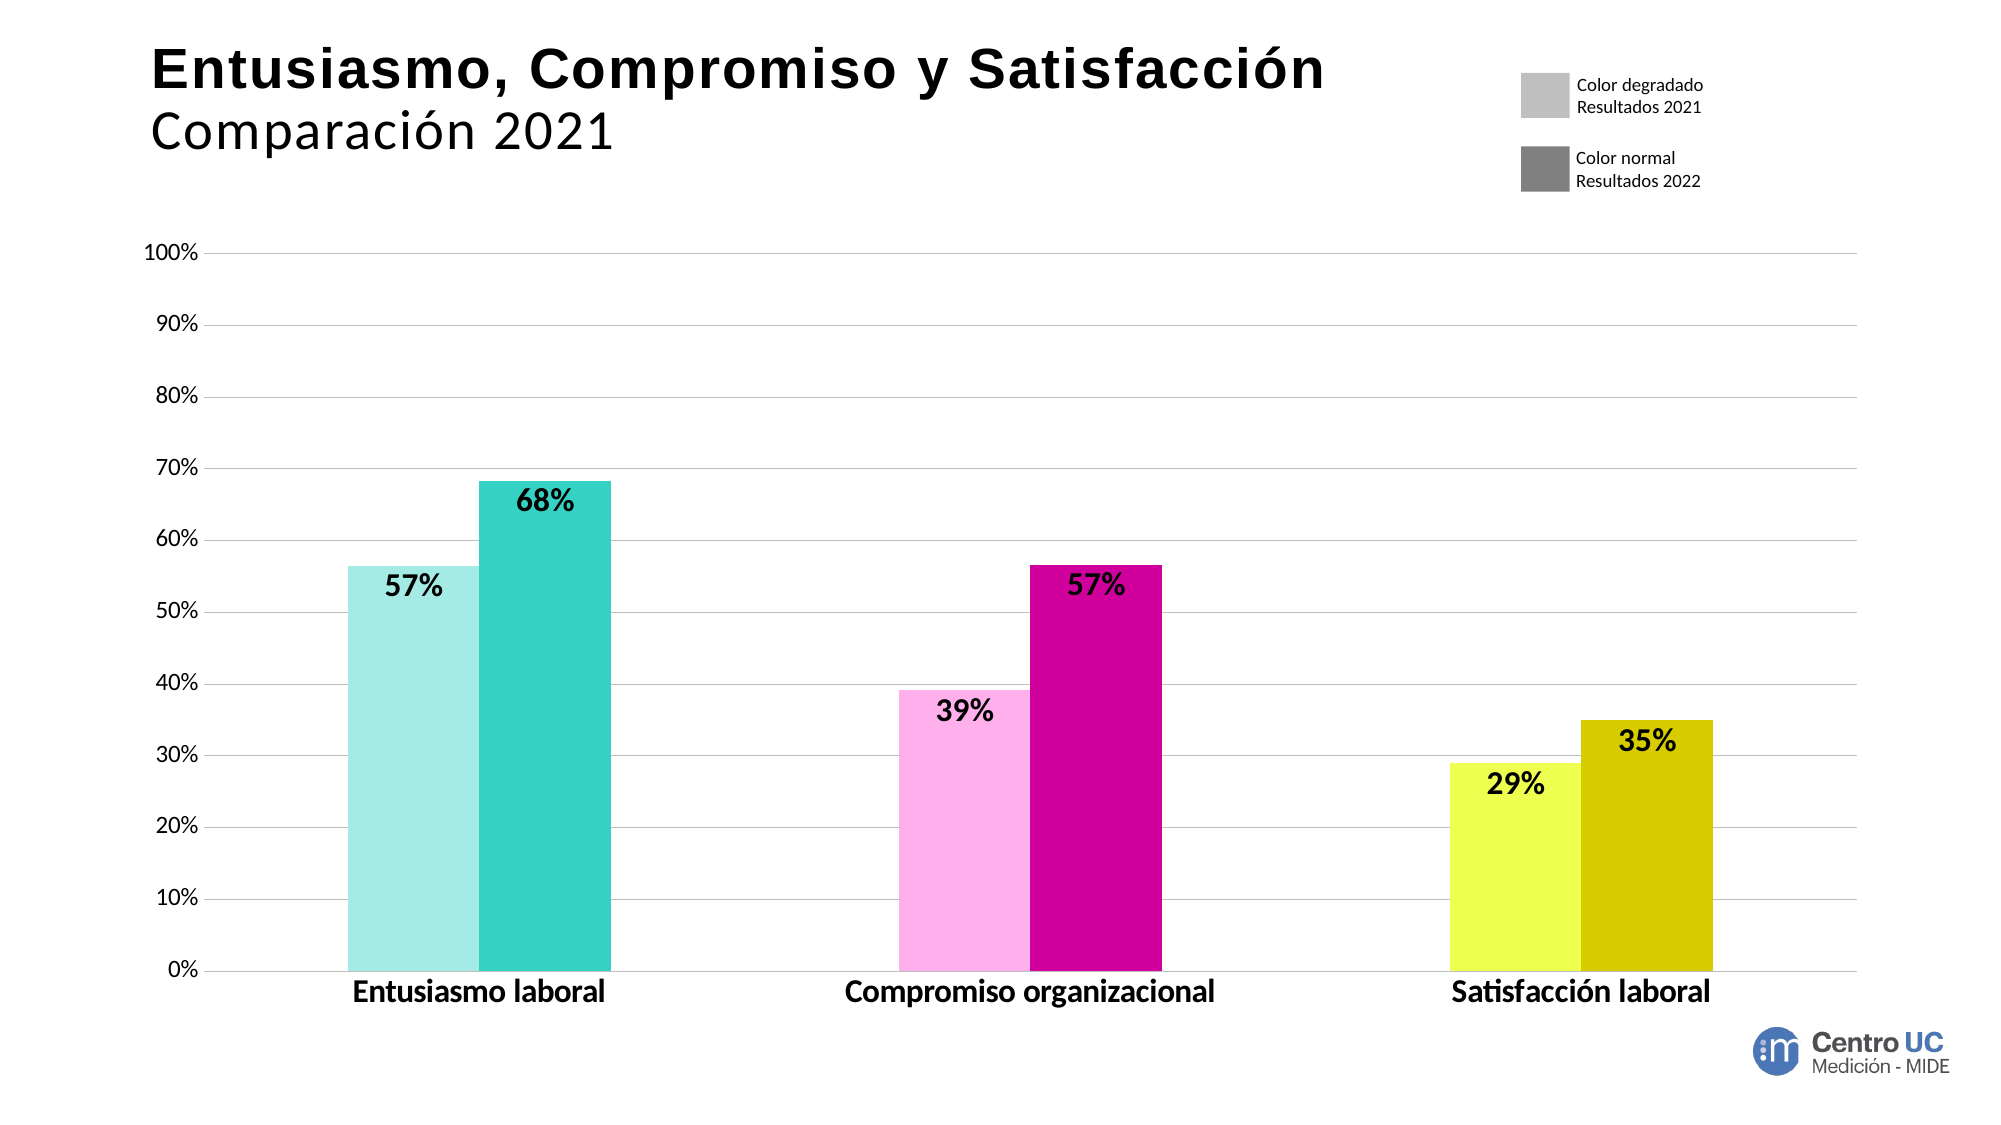

# Entusiasmo, Compromiso y Satisfacción Comparación 2021
Color degradado
Resultados 2021

Color normal
Resultados 2022

### Chart

| Category | 2021 | 2022 |
|---|---|---|
| Entusiasmo laboral | 0.5652173913043478 | 0.6833333333333333 |
| Compromiso organizacional | 0.391304347826087 | 0.5666666666666667 |
| Satisfacción laboral | 0.2898550724637681 | 0.35 |